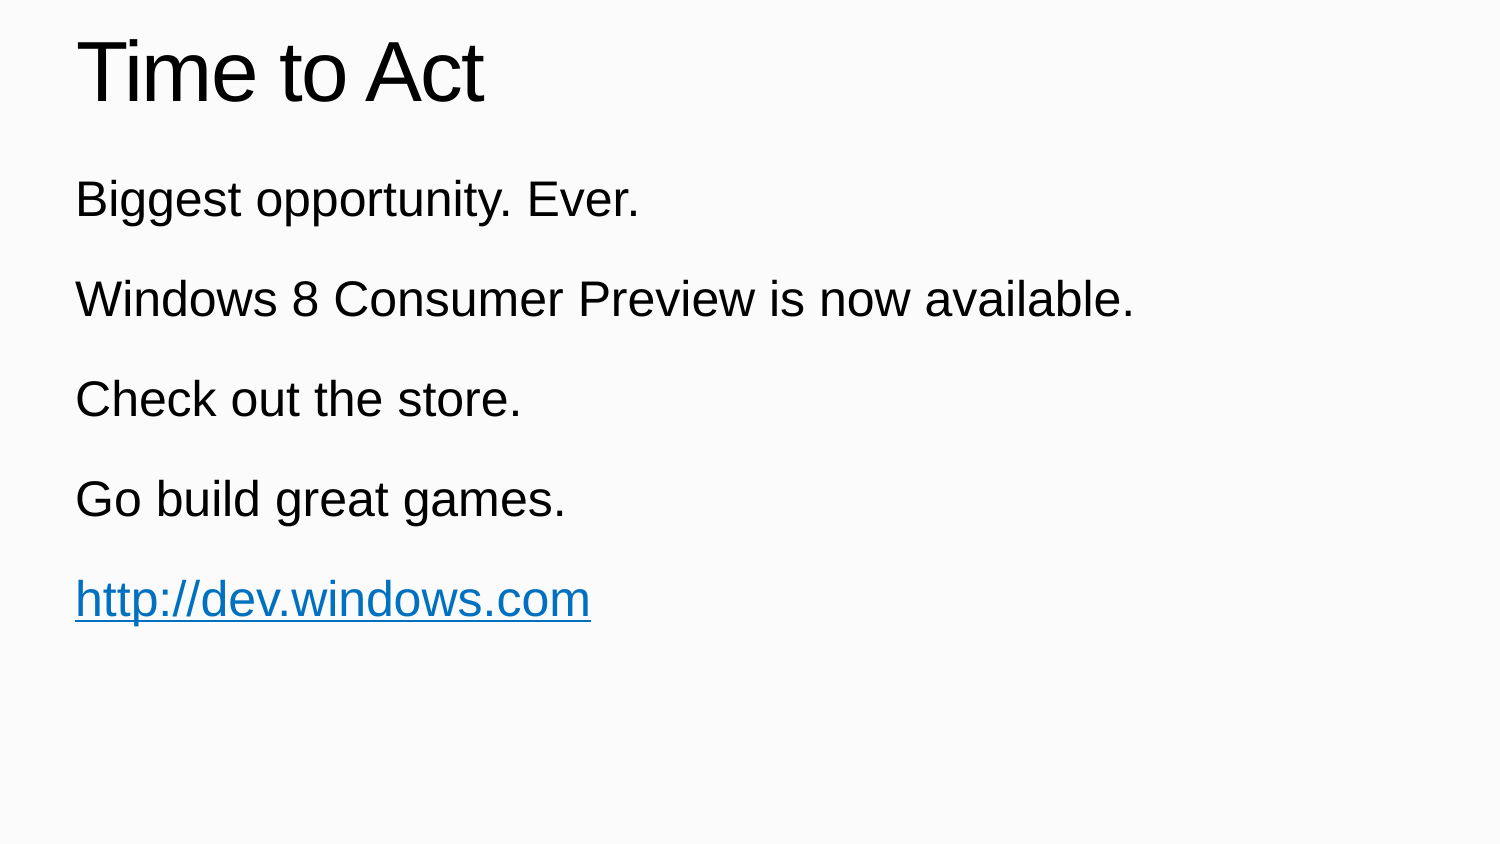

# Time to Act
Biggest opportunity. Ever.
Windows 8 Consumer Preview is now available.
Check out the store.
Go build great games.
http://dev.windows.com